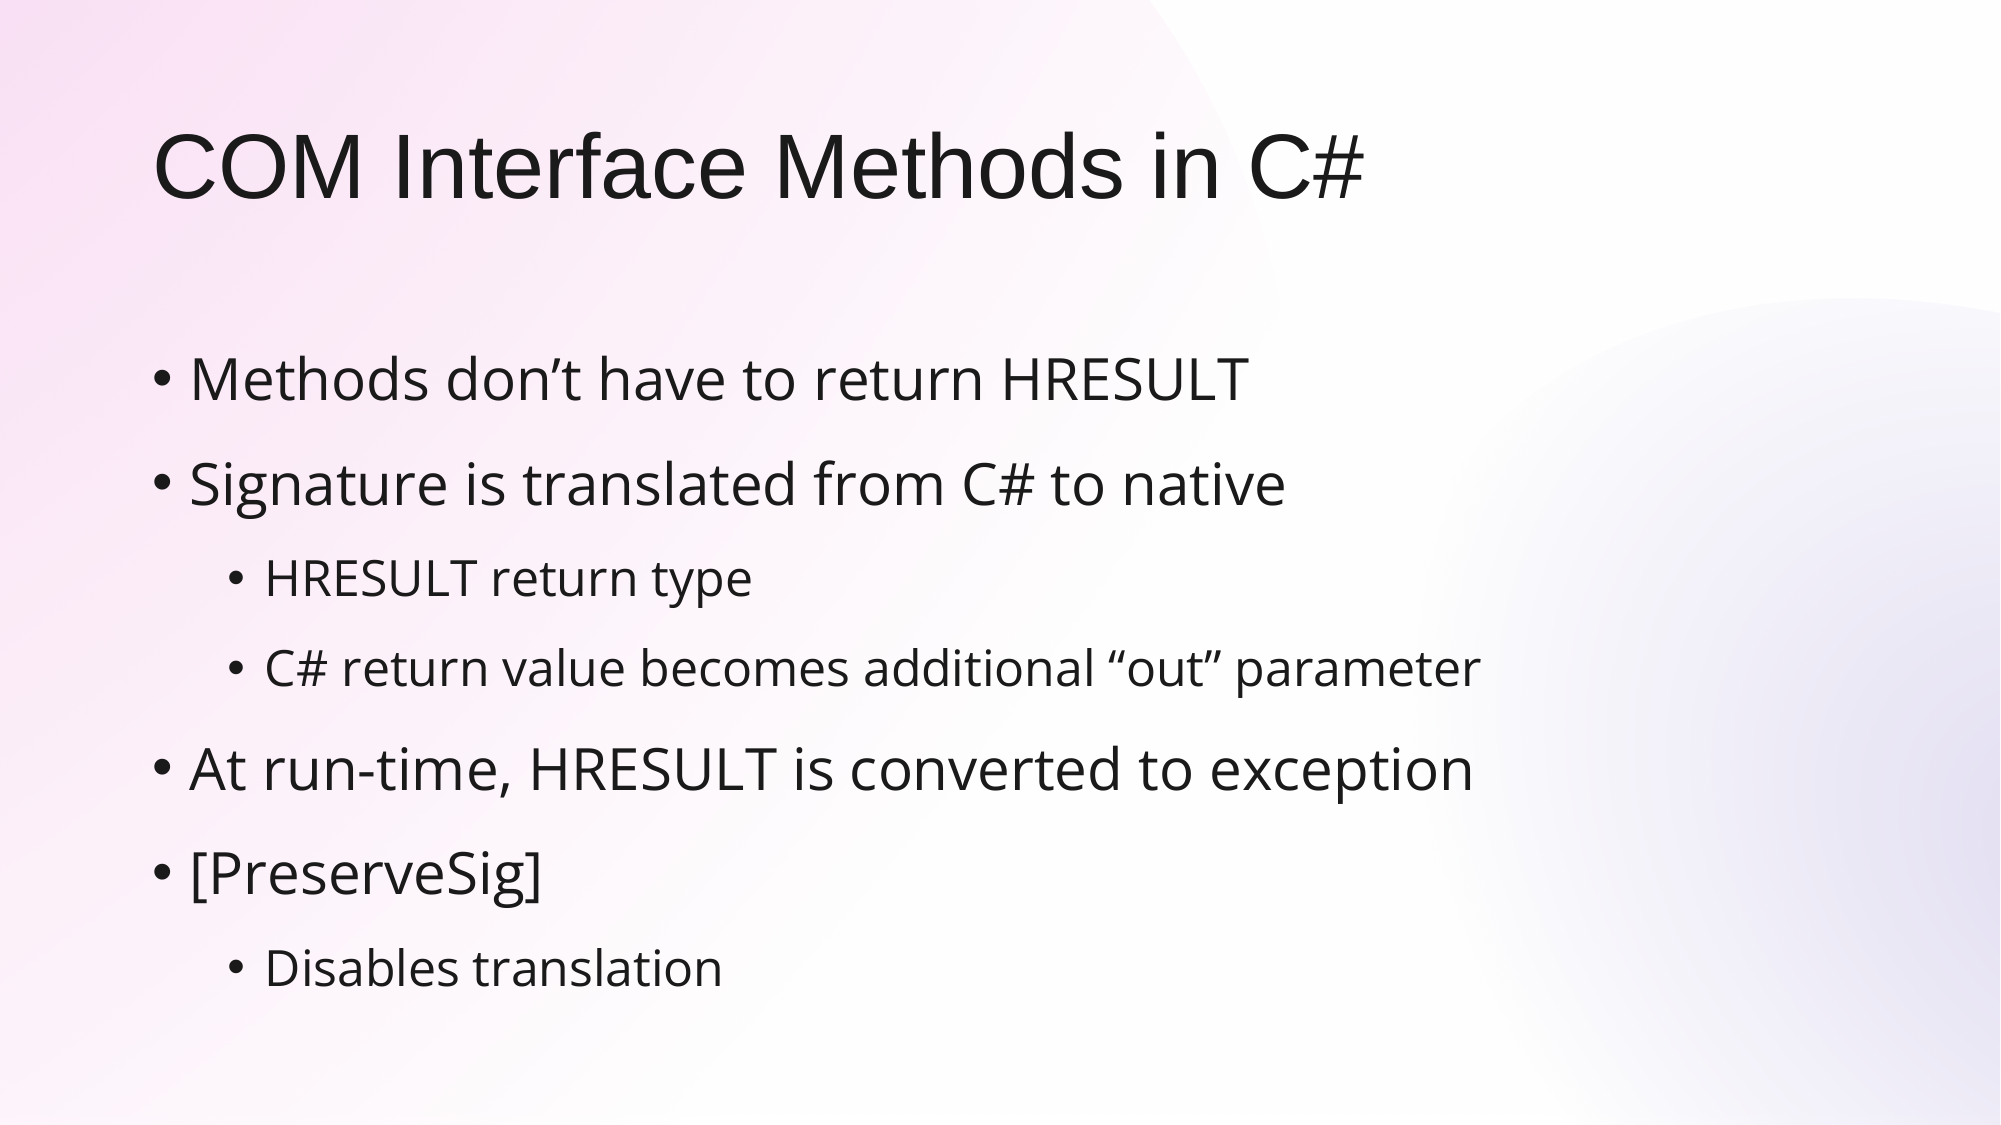

# COM Interface Methods in C#
Methods don’t have to return HRESULT
Signature is translated from C# to native
HRESULT return type
C# return value becomes additional “out” parameter
At run-time, HRESULT is converted to exception
[PreserveSig]
Disables translation